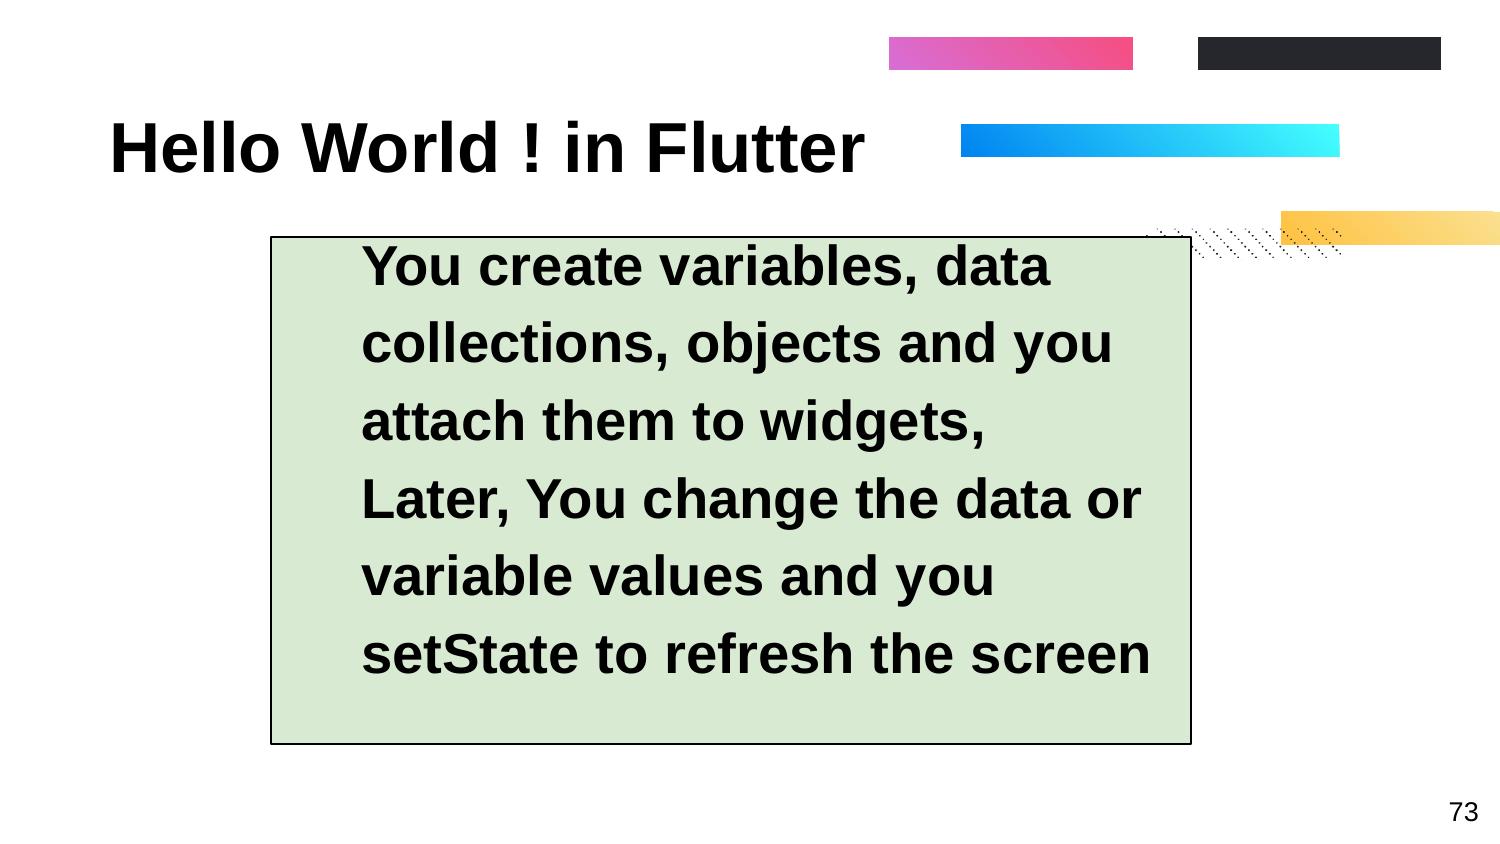

# Hello World ! in Flutter
You create variables, data collections, objects and you attach them to widgets,
Later, You change the data or variable values and you setState to refresh the screen
73